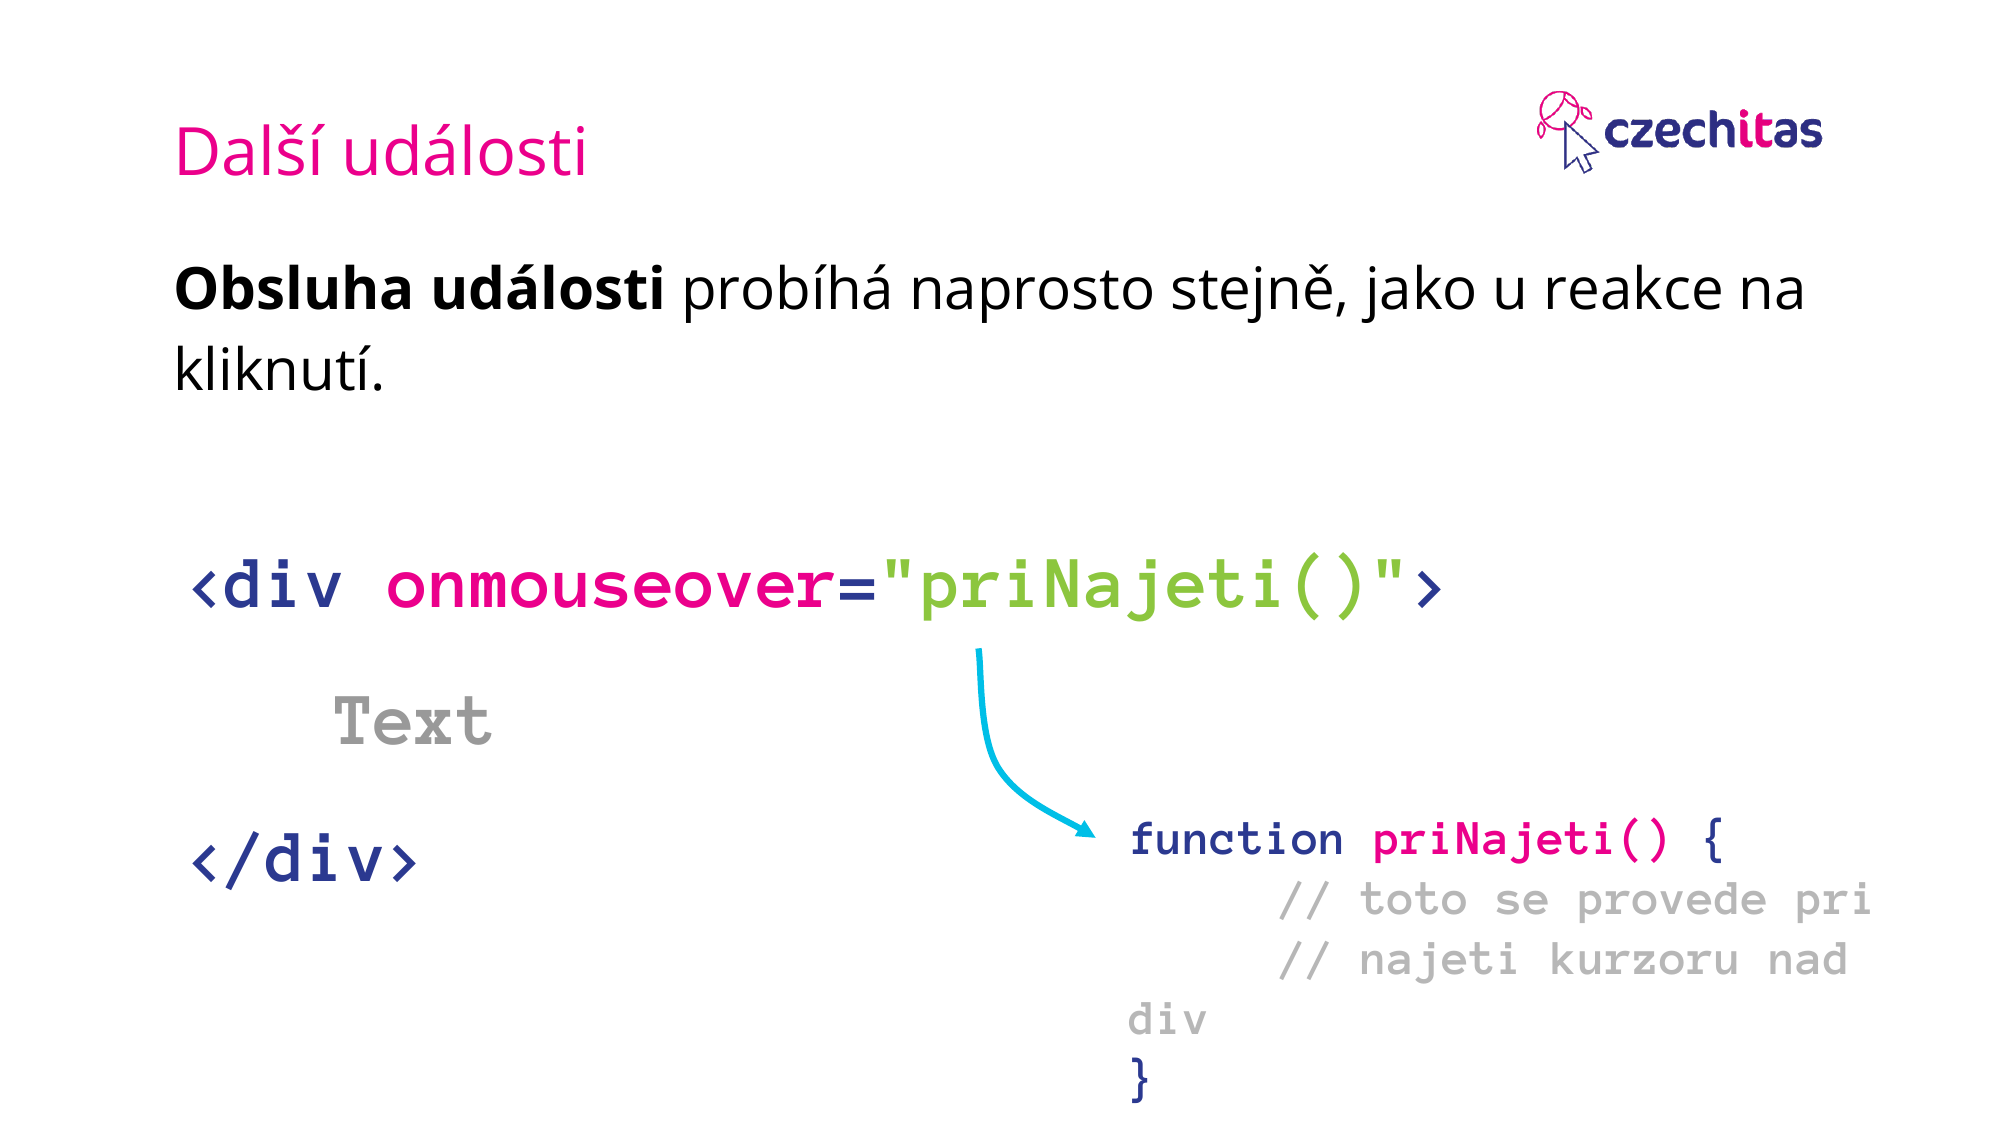

Další události
Obsluha události probíhá naprosto stejně, jako u reakce na kliknutí.
<div onmouseover="priNajeti()">
	Text
</div>

function priNajeti() {
	// toto se provede pri
	// najeti kurzoru nad div
}